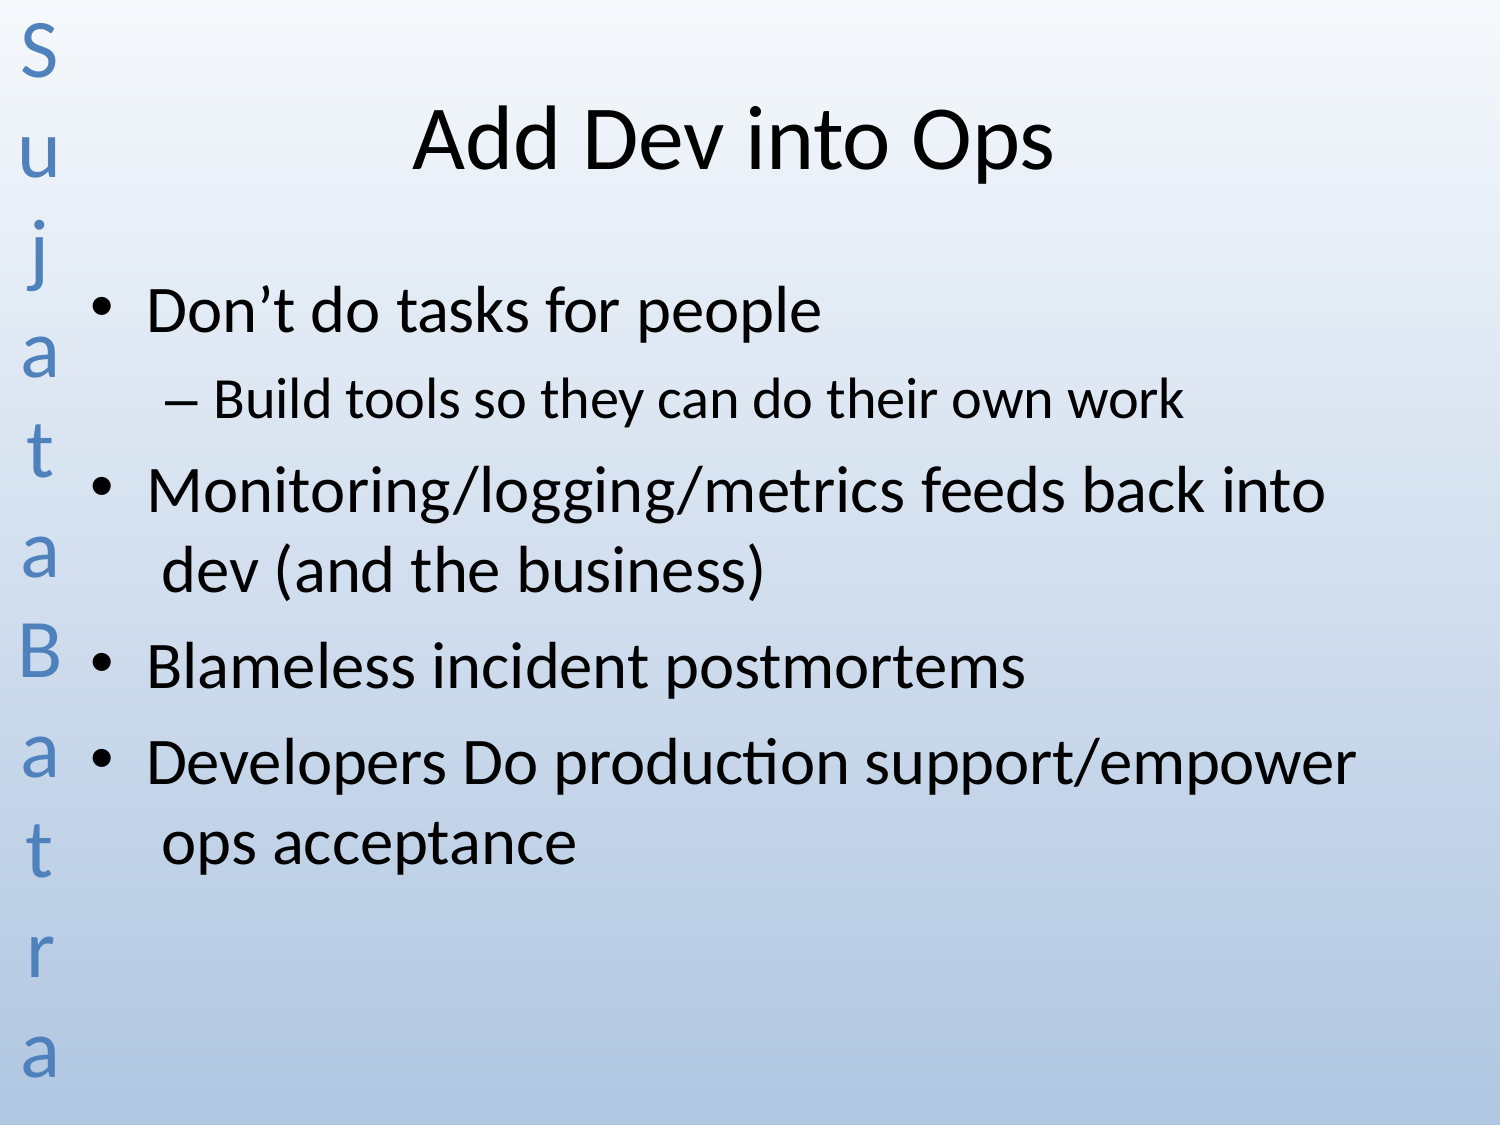

Sujata Batra
# Add Dev into Ops
Don’t do tasks for people
– Build tools so they can do their own work
Monitoring/logging/metrics feeds back into  dev (and the business)
Blameless incident postmortems
Developers Do production support/empower  ops acceptance